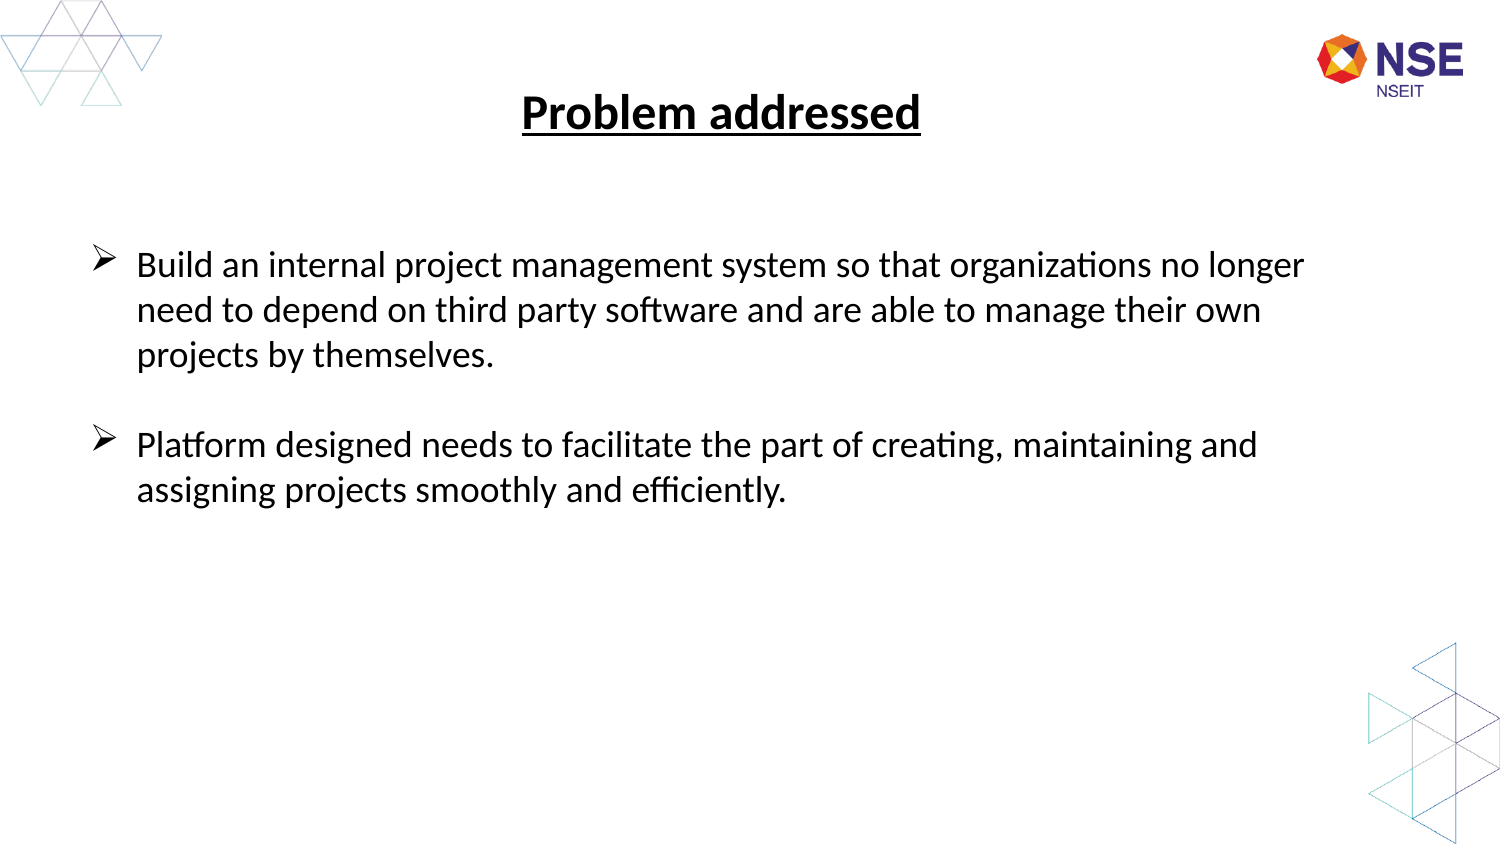

Problem addressed
Build an internal project management system so that organizations no longer need to depend on third party software and are able to manage their own projects by themselves.

Platform designed needs to facilitate the part of creating, maintaining and assigning projects smoothly and efficiently.